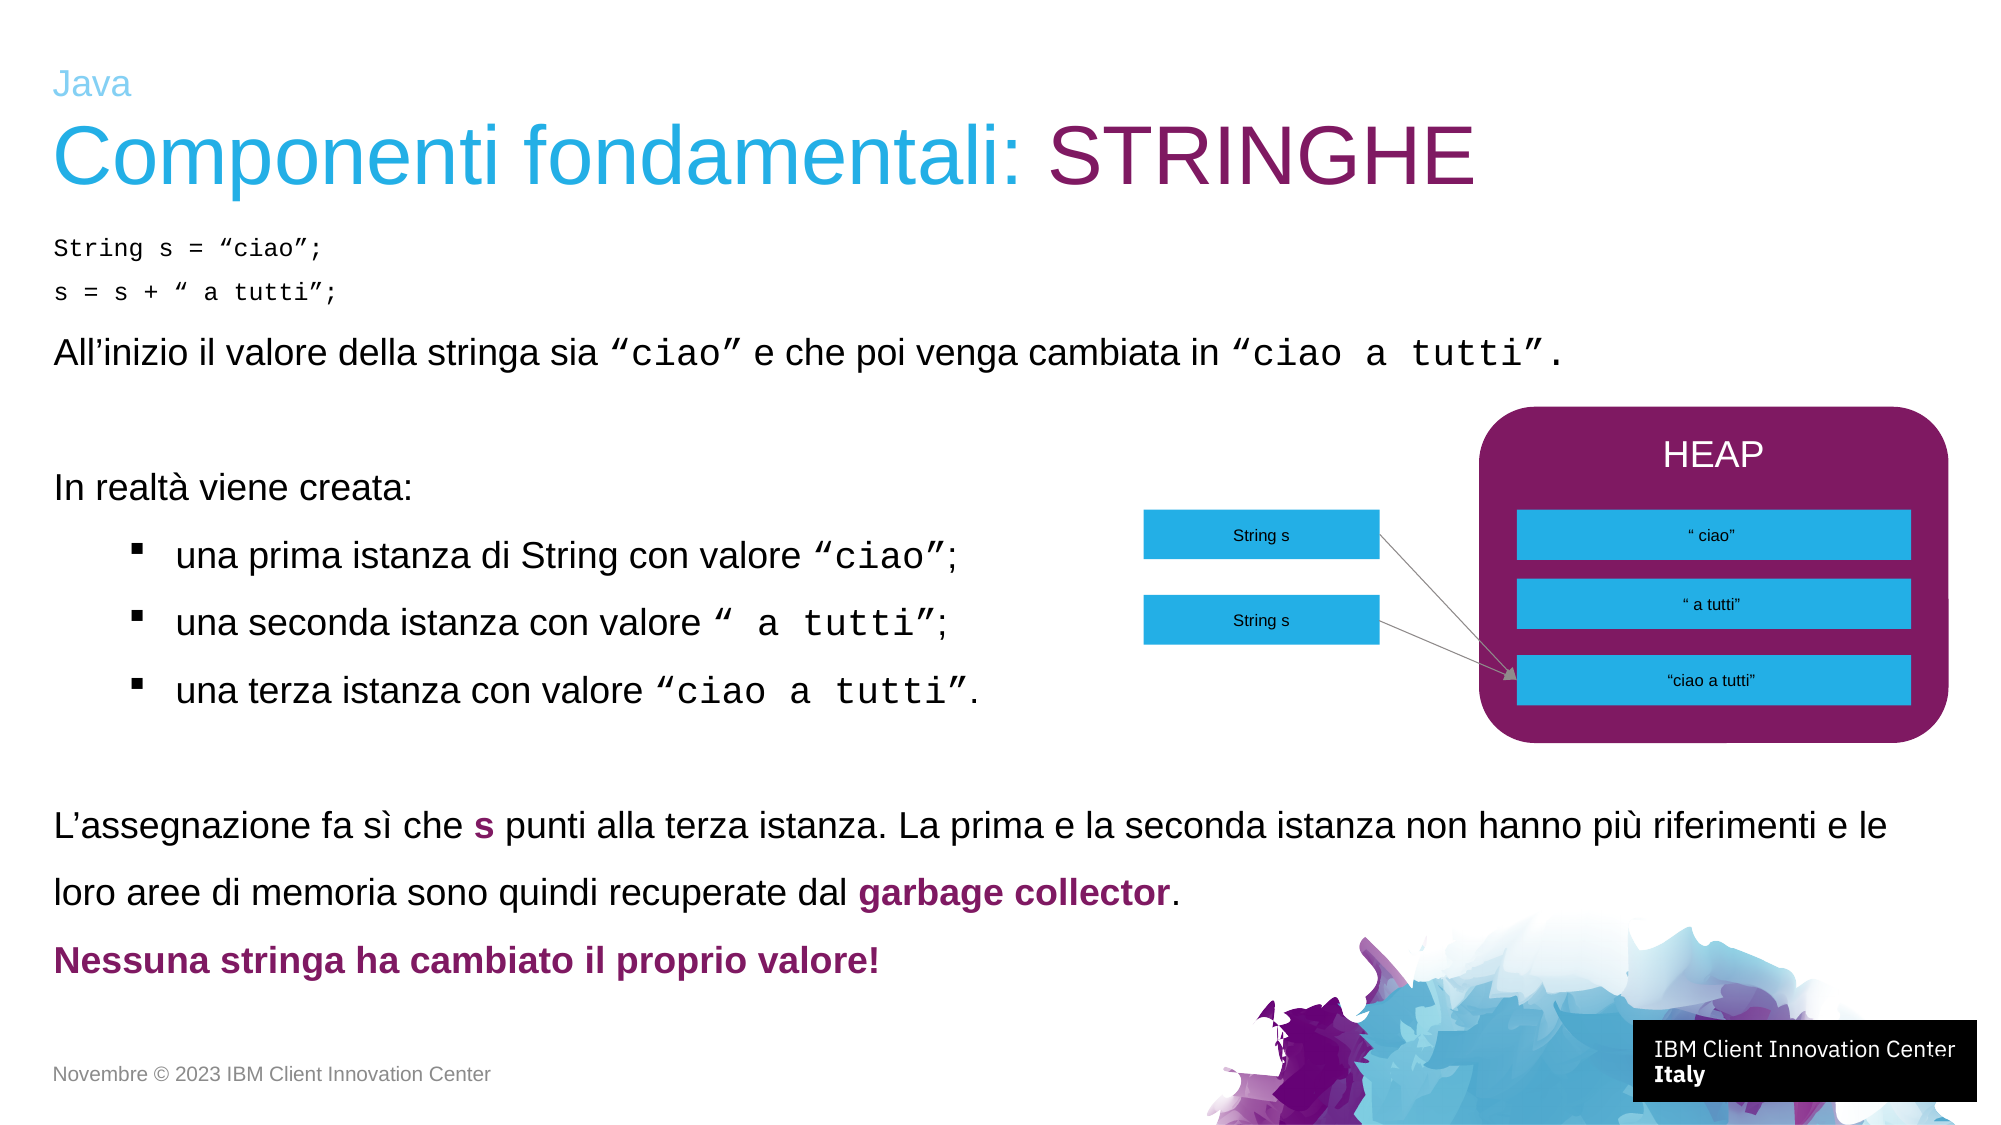

Java
# Componenti fondamentali: STRINGHE
String s = “ciao”;
s = s + “ a tutti”;
All’inizio il valore della stringa sia “ciao” e che poi venga cambiata in “ciao a tutti”.

In realtà viene creata:
una prima istanza di String con valore “ciao”;
una seconda istanza con valore “ a tutti”;
una terza istanza con valore “ciao a tutti”.

L’assegnazione fa sì che s punti alla terza istanza. La prima e la seconda istanza non hanno più riferimenti e le loro aree di memoria sono quindi recuperate dal garbage collector.
Nessuna stringa ha cambiato il proprio valore!

HEAP
String s
“ ciao”
“ a tutti”
String s
“ciao a tutti”
26
Novembre © 2023 IBM Client Innovation Center